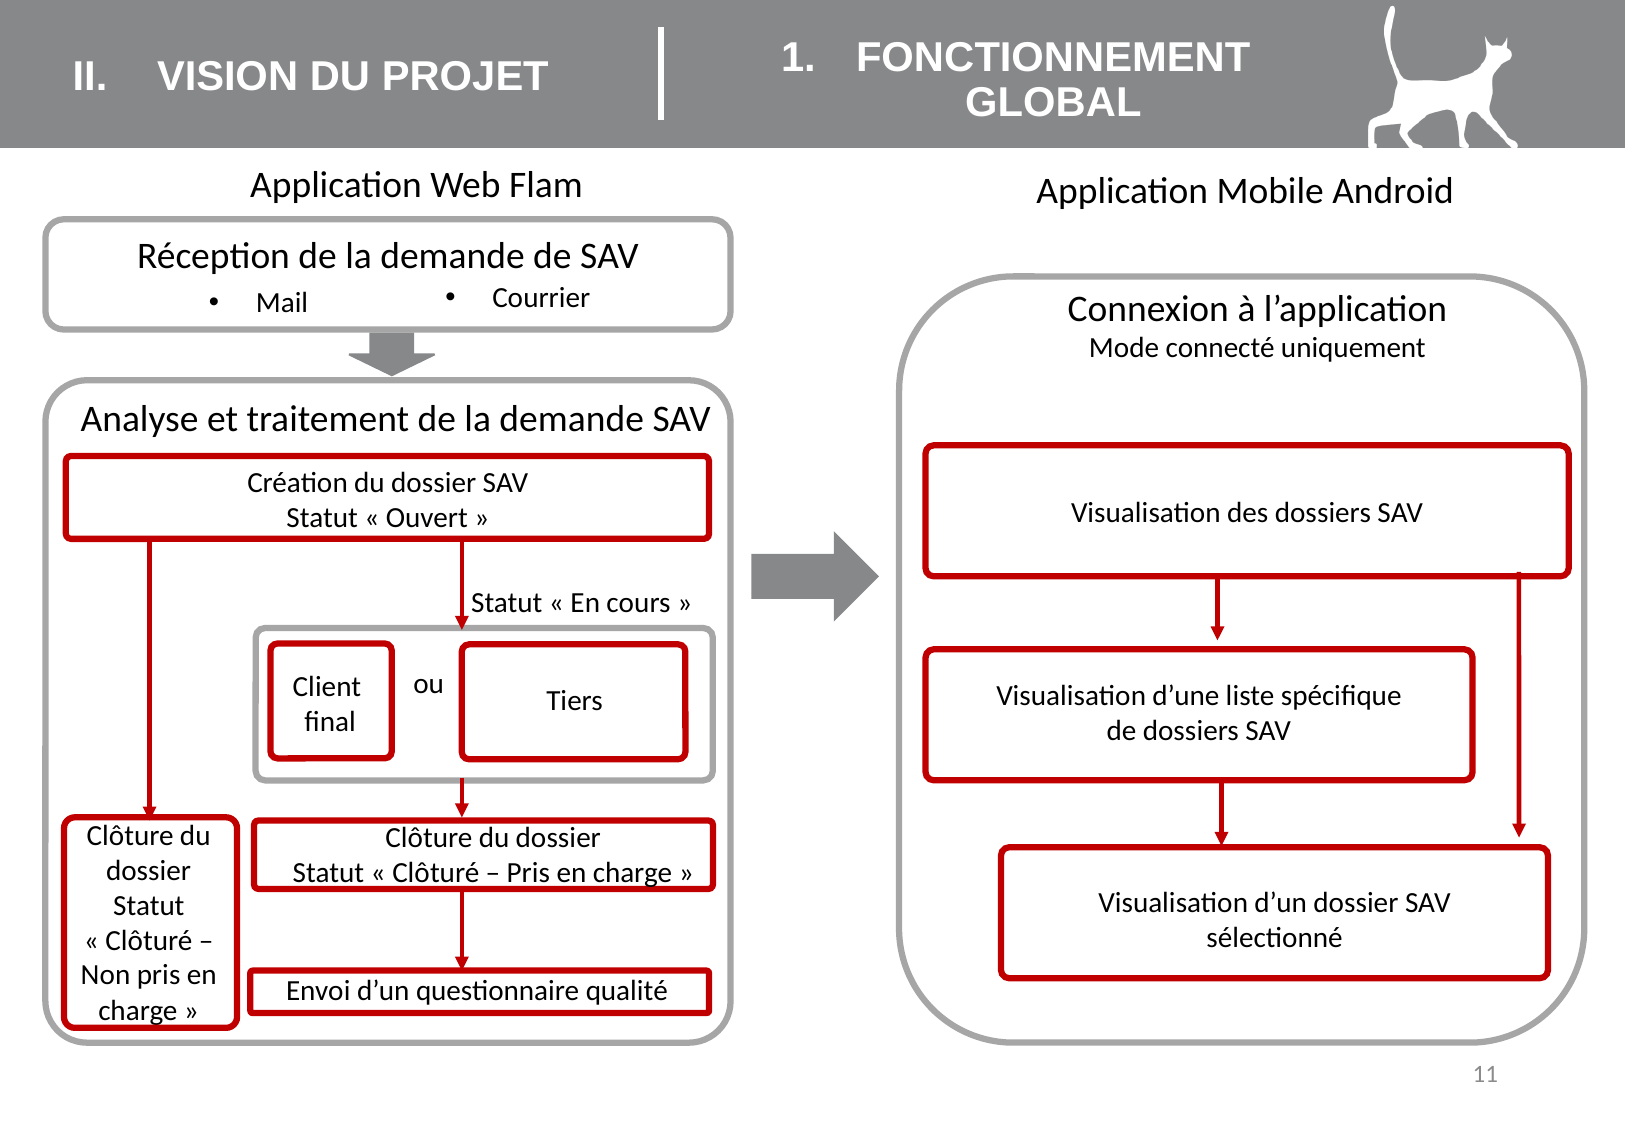

# Vision du projet
Fonctionnement global
Application Web Flam
Application Mobile Android

Réception de la demande de SAV
Courrier
Mail

Connexion à l’application
Mode connecté uniquement

Analyse et traitement de la demande SAV

Création du dossier SAV
Statut « Ouvert »

Visualisation des dossiers SAV

Statut « En cours »

ou
Client
final
Visualisation d’une liste spécifique de dossiers SAV
Tiers
Clôture du dossier
Statut « Clôturé – Non pris en charge »
Clôture du dossier
Statut « Clôturé – Pris en charge »

Visualisation d’un dossier SAV sélectionné
Envoi d’un questionnaire qualité

11